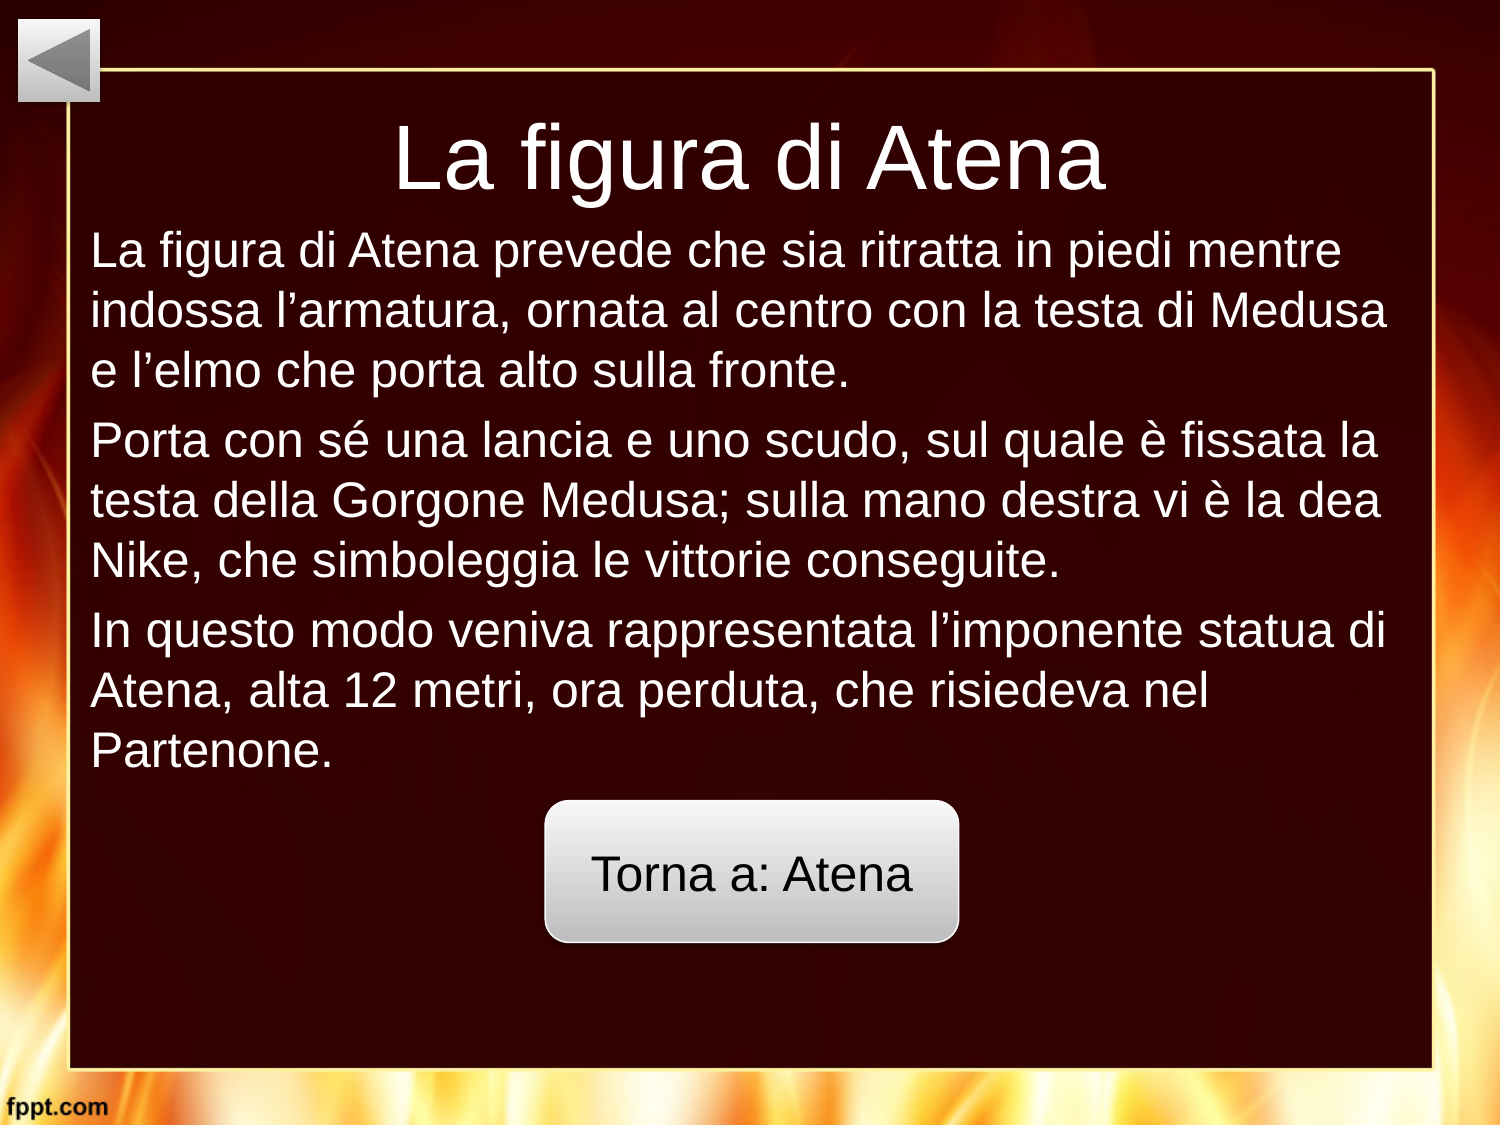

La figura di Atena
La figura di Atena prevede che sia ritratta in piedi mentre indossa l’armatura, ornata al centro con la testa di Medusa e l’elmo che porta alto sulla fronte.
Porta con sé una lancia e uno scudo, sul quale è fissata la testa della Gorgone Medusa; sulla mano destra vi è la dea Nike, che simboleggia le vittorie conseguite.
In questo modo veniva rappresentata l’imponente statua di Atena, alta 12 metri, ora perduta, che risiedeva nel Partenone.
Torna a: Atena